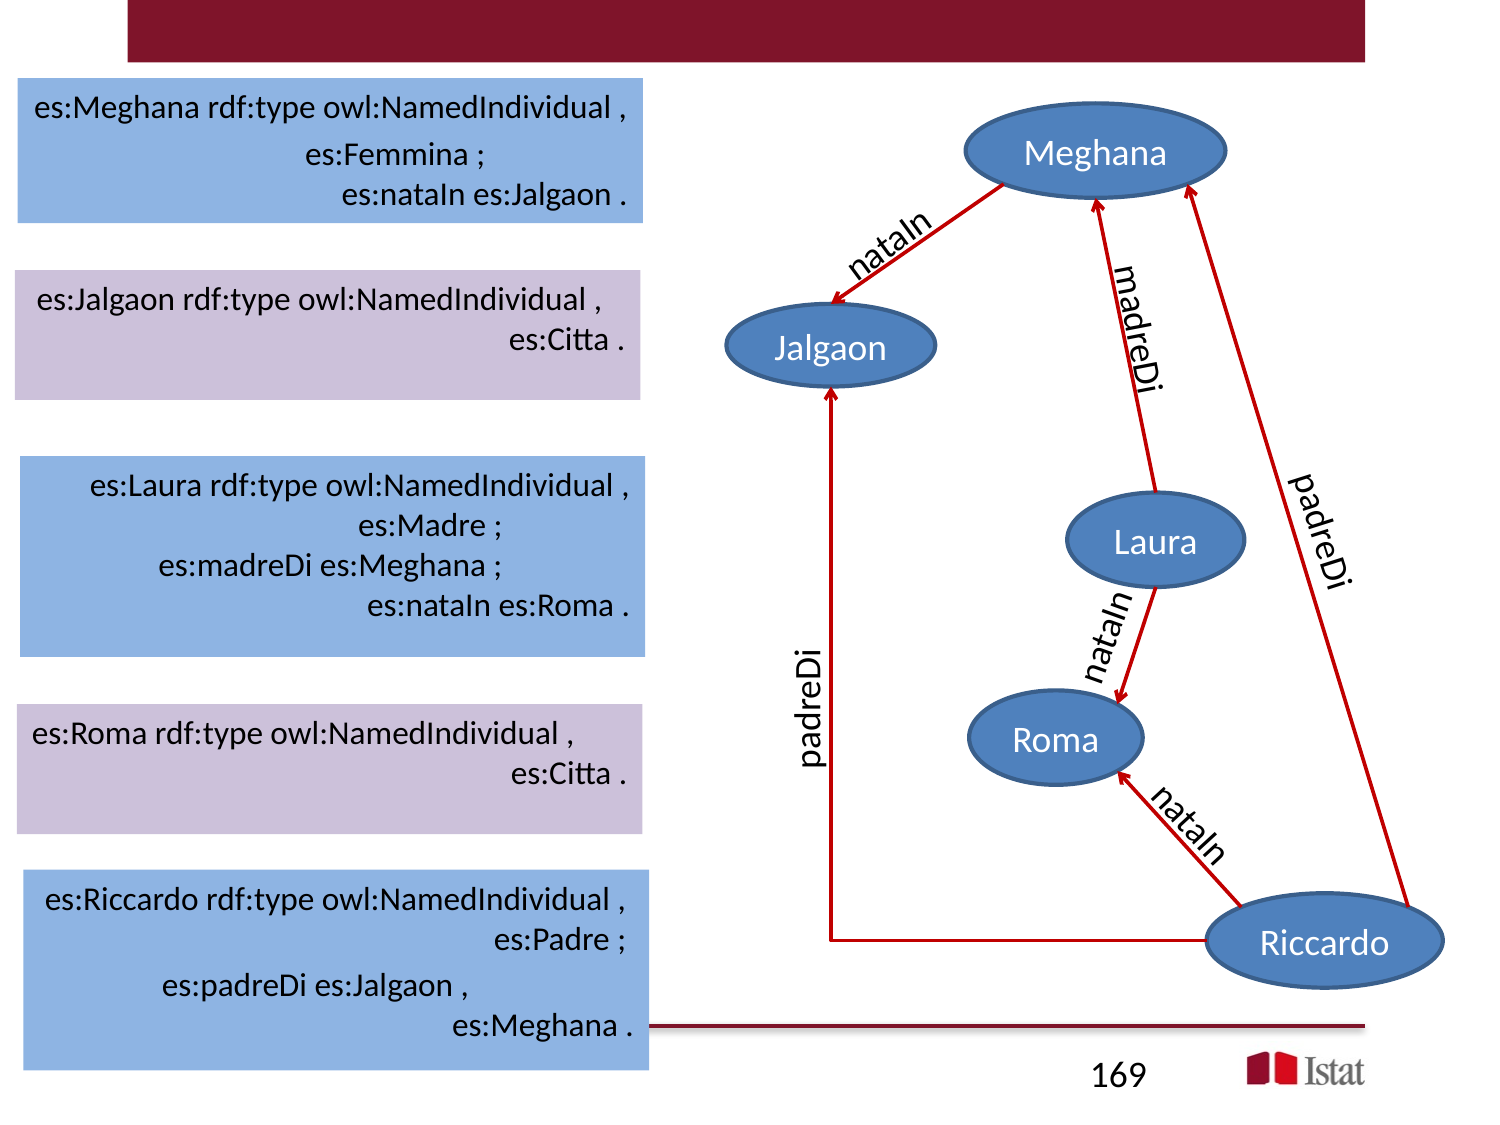

es:Meghana rdf:type owl:NamedIndividual ,
                    es:Femmina ;                    es:nataIn es:Jalgaon .
Meghana
nataIn
madreDi
Jalgaon
Laura
padreDi
nataIn
padreDi
Roma
nataIn
Riccardo
es:Jalgaon rdf:type owl:NamedIndividual ,                     es:Citta .
es:Laura rdf:type owl:NamedIndividual ,	                  es:Madre ;                  es:madreDi es:Meghana ;                  es:nataIn es:Roma .
es:Roma rdf:type owl:NamedIndividual ,                            es:Citta .
es:Riccardo rdf:type owl:NamedIndividual ,                      es:Padre ;
           es:padreDi es:Jalgaon ,                       es:Meghana .
169